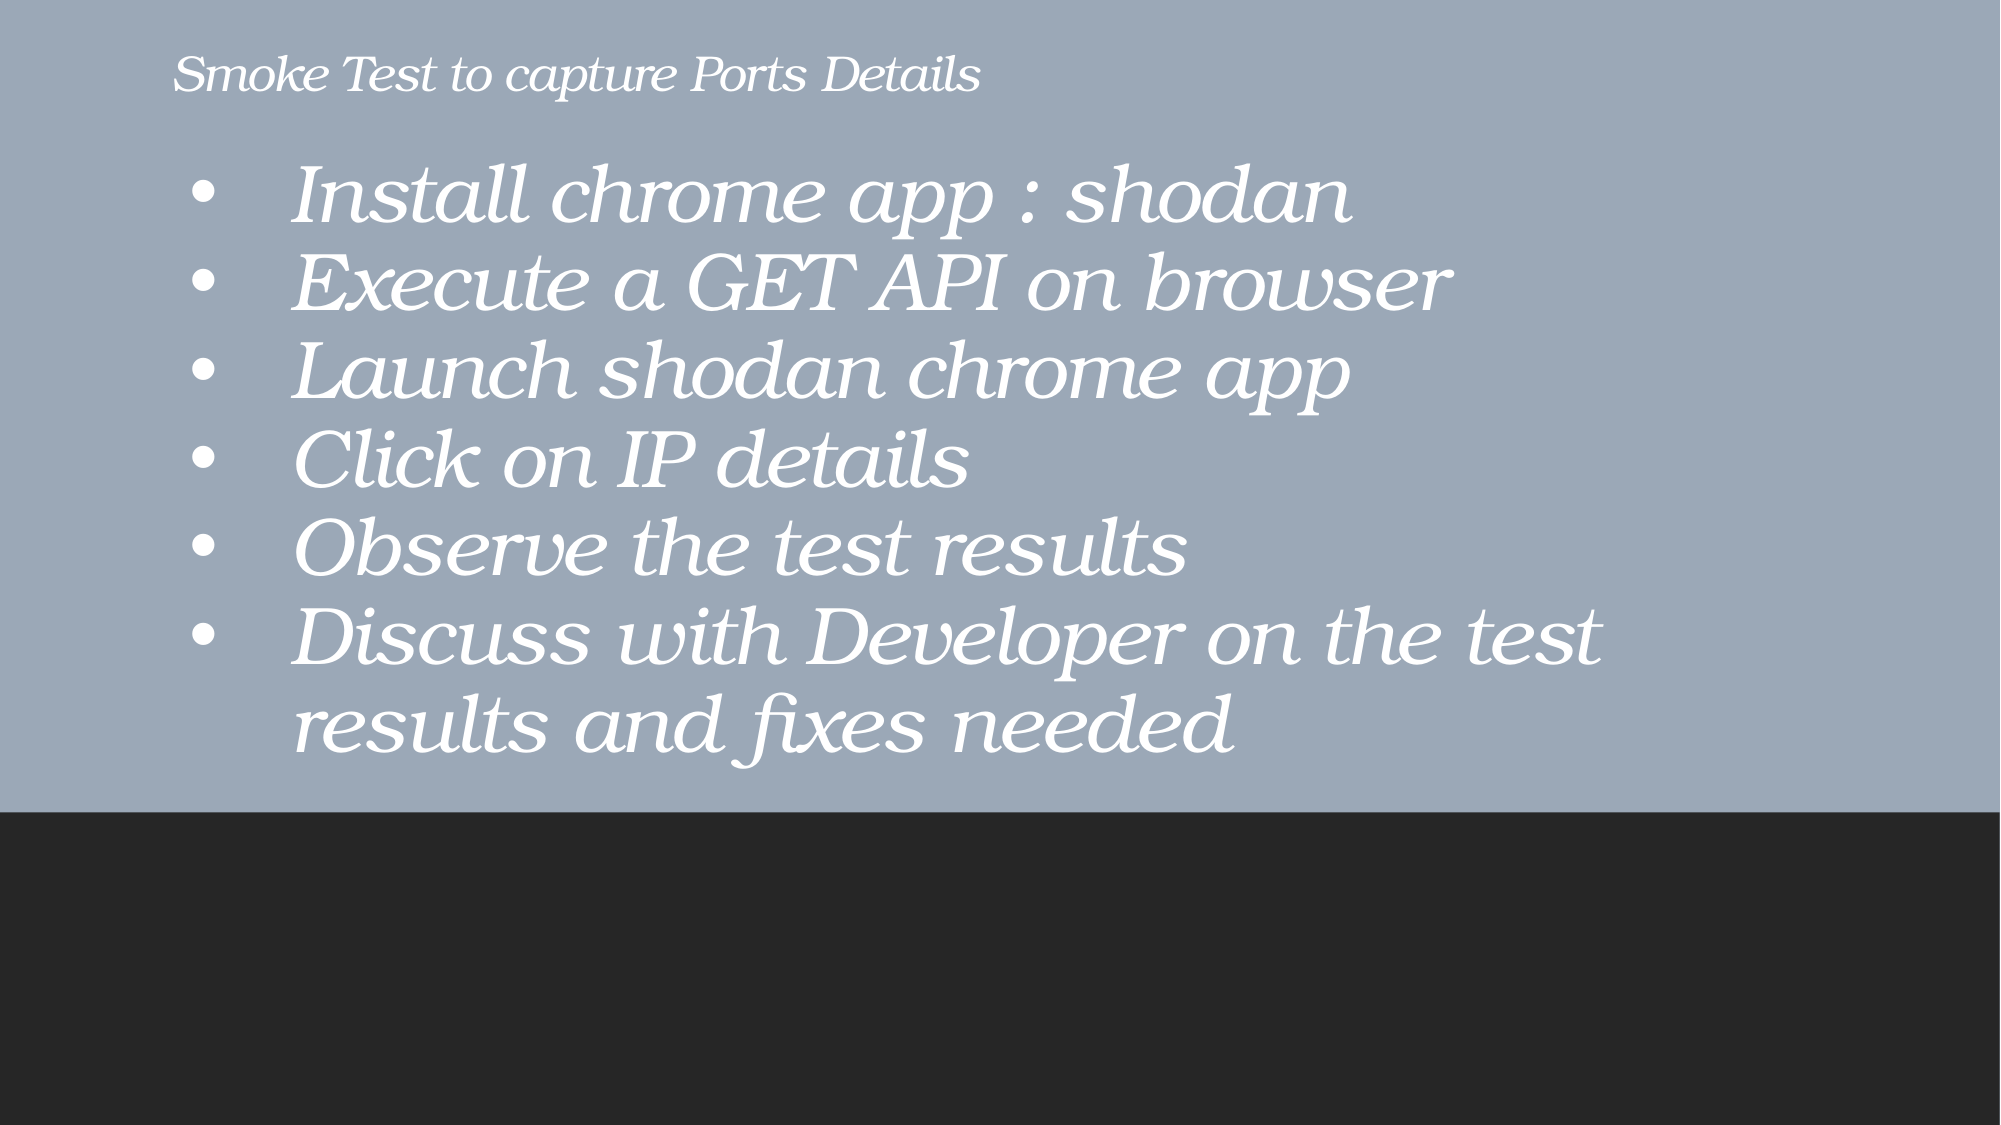

# Smoke Test to capture Ports Details
Install chrome app : shodan
Execute a GET API on browser
Launch shodan chrome app
Click on IP details
Observe the test results
Discuss with Developer on the test results and fixes needed